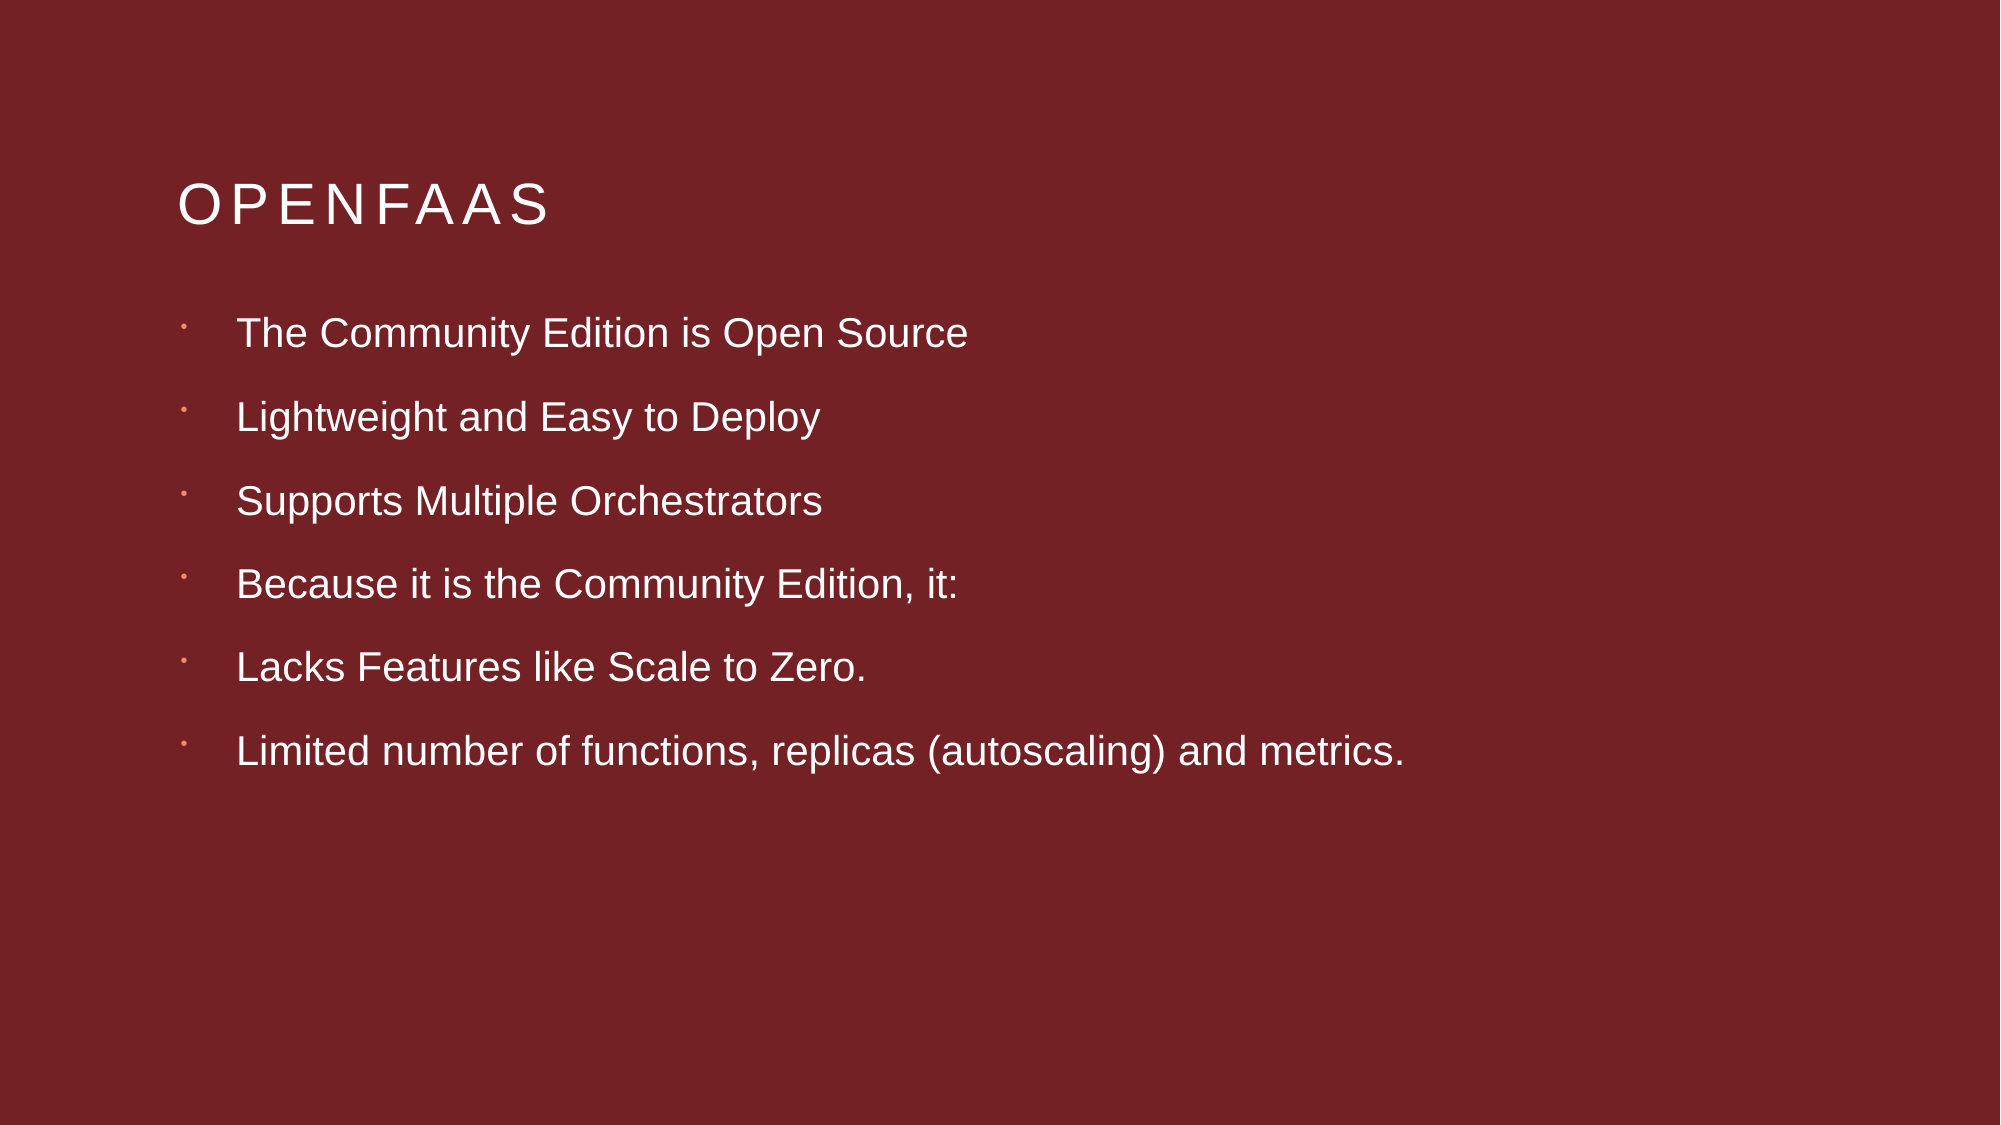

# Openfaas
The Community Edition is Open Source
Lightweight and Easy to Deploy
Supports Multiple Orchestrators
Because it is the Community Edition, it:
Lacks Features like Scale to Zero.
Limited number of functions, replicas (autoscaling) and metrics.